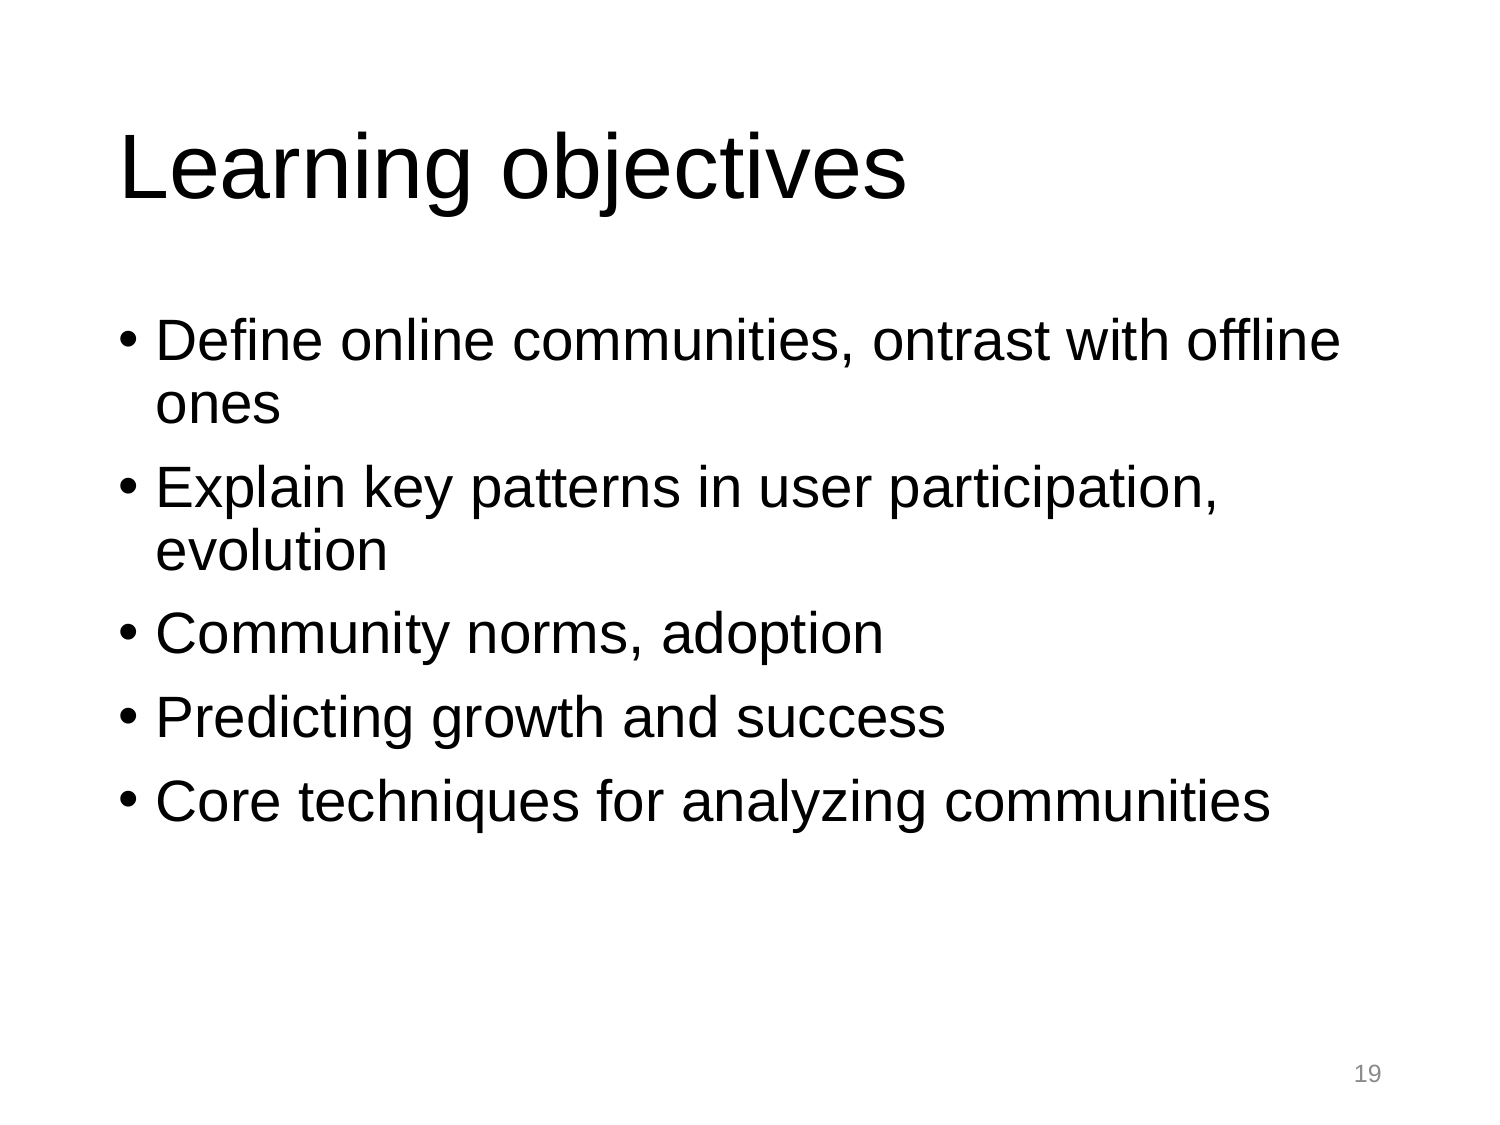

# Learning objectives
Define online communities, ontrast with offline ones
Explain key patterns in user participation, evolution
Community norms, adoption
Predicting growth and success
Core techniques for analyzing communities
19